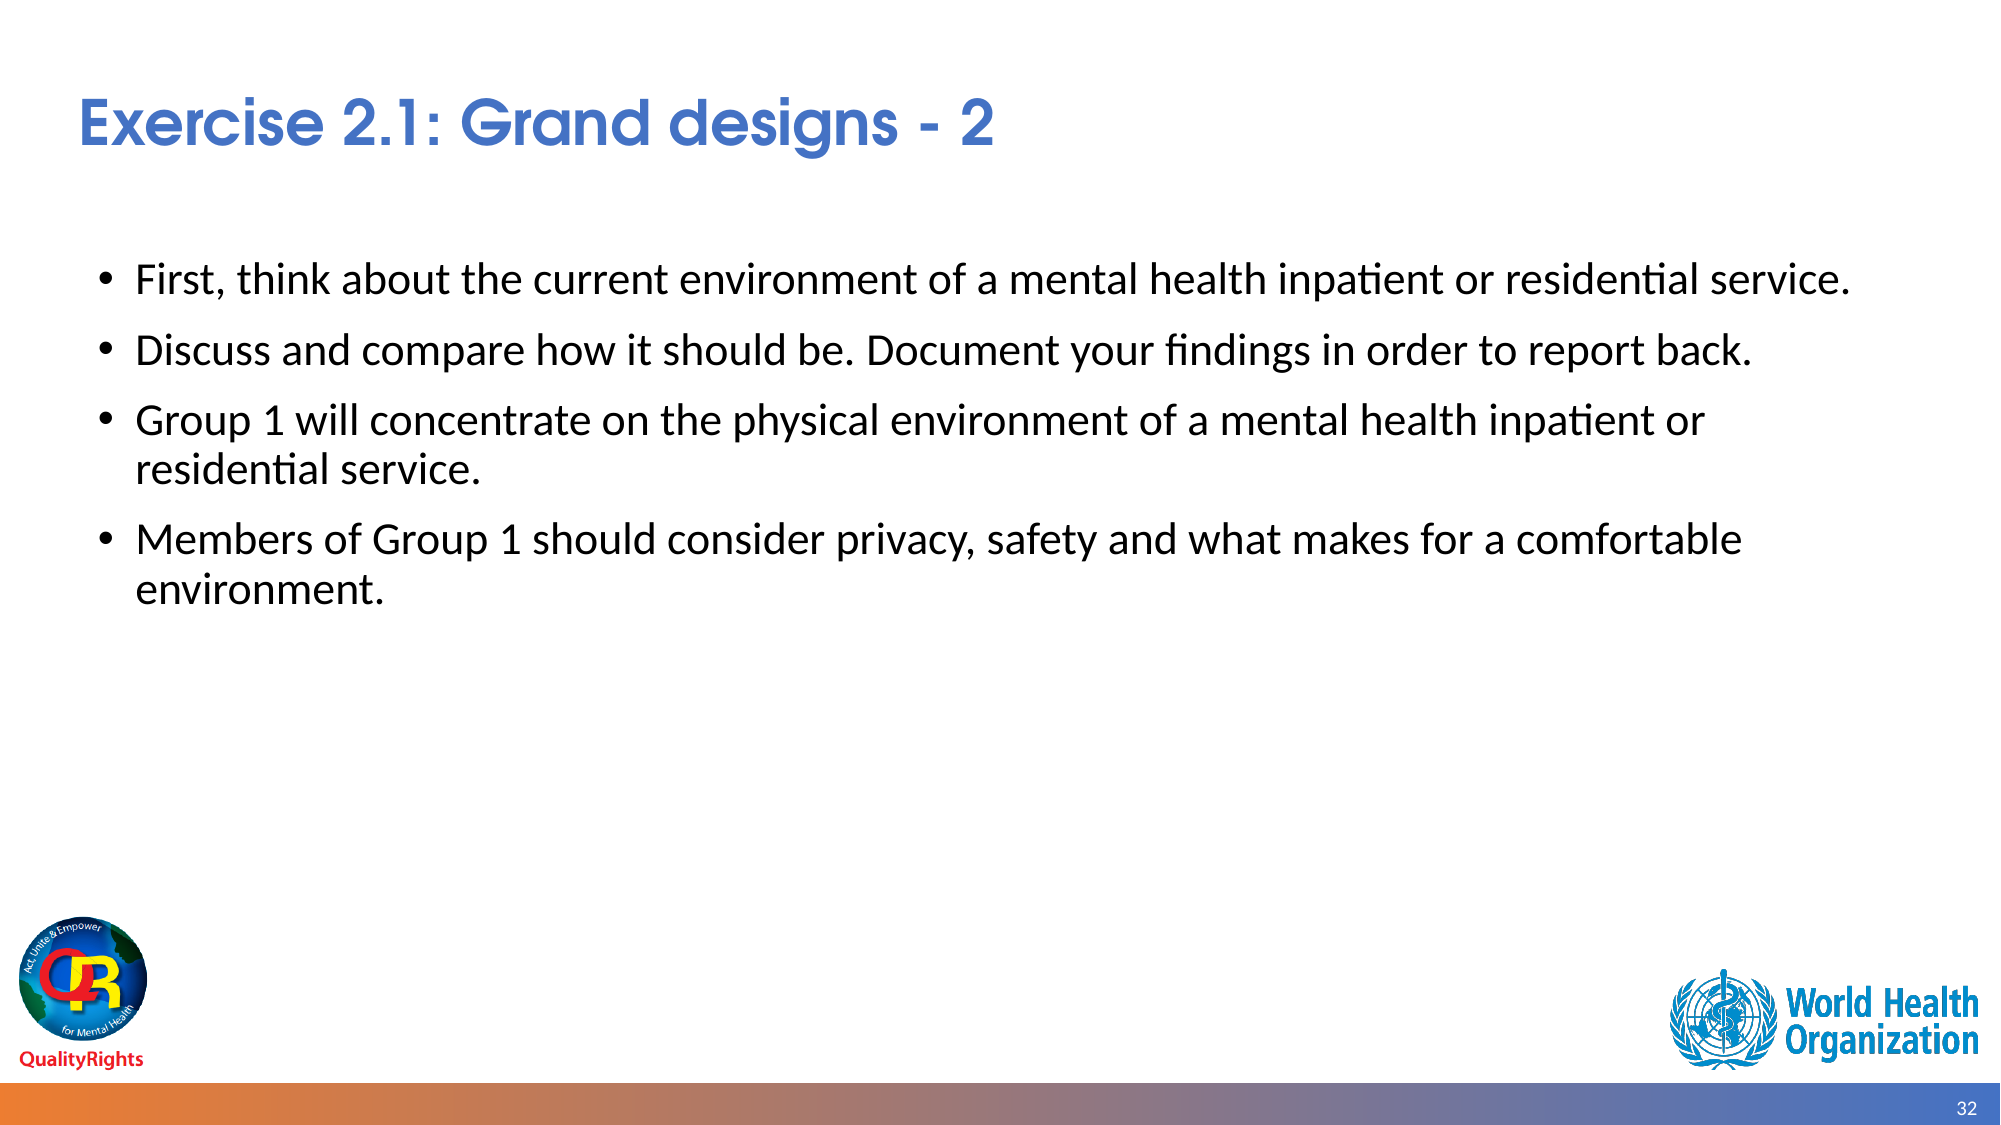

# Exercise 2.1: Grand designs - 2
First, think about the current environment of a mental health inpatient or residential service.
Discuss and compare how it should be. Document your findings in order to report back.
Group 1 will concentrate on the physical environment of a mental health inpatient or residential service.
Members of Group 1 should consider privacy, safety and what makes for a comfortable environment.